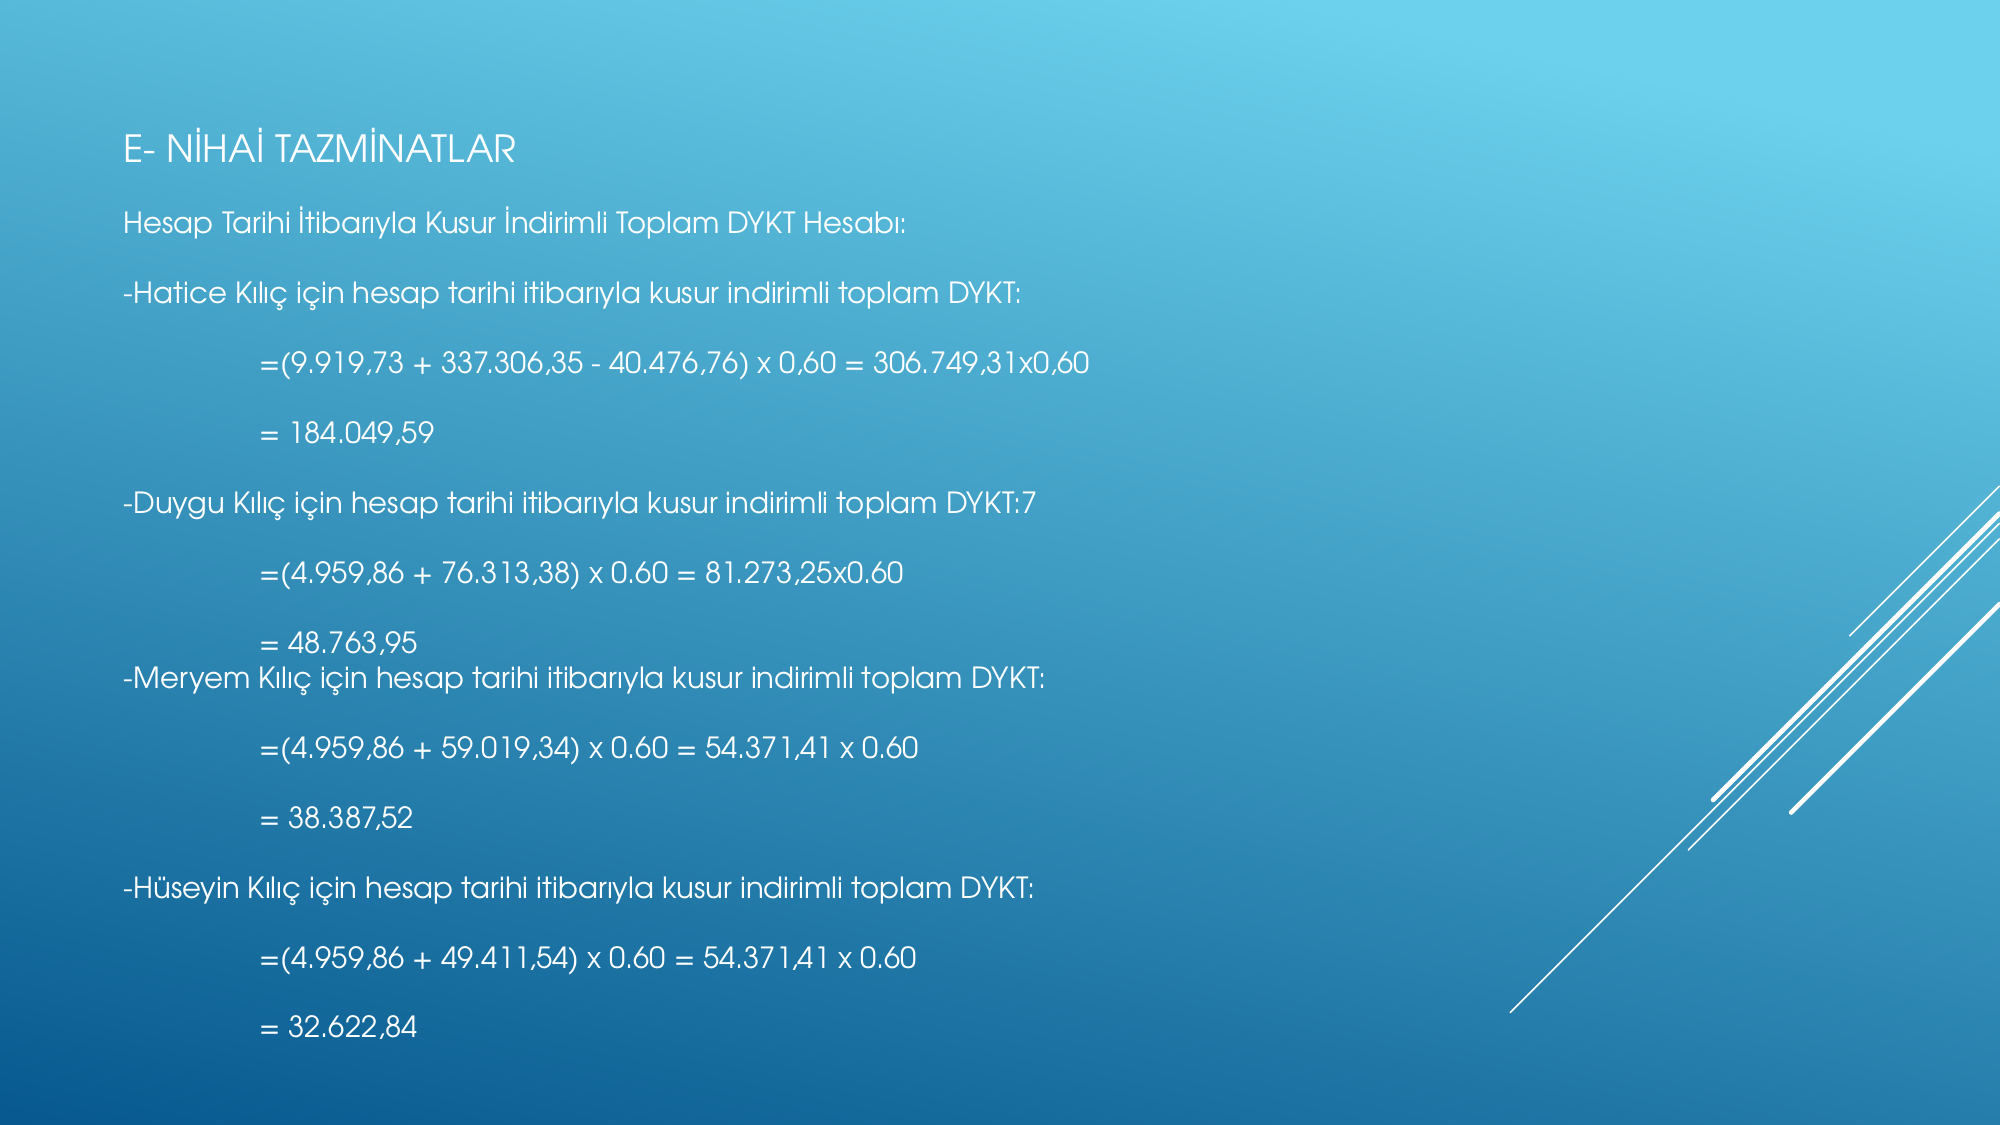

E- NİHAİ TAZMİNATLAR

Hesap Tarihi İtibarıyla Kusur İndirimli Toplam DYKT Hesabı:

-Hatice Kılıç için hesap tarihi itibarıyla kusur indirimli toplam DYKT:

                 =(9.919,73 + 337.306,35 - 40.476,76) x 0,60 = 306.749,31x0,60

                 = 184.049,59

-Duygu Kılıç için hesap tarihi itibarıyla kusur indirimli toplam DYKT:7

                 =(4.959,86 + 76.313,38) x 0.60 = 81.273,25x0.60

                 = 48.763,95
-Meryem Kılıç için hesap tarihi itibarıyla kusur indirimli toplam DYKT:

                 =(4.959,86 + 59.019,34) x 0.60 = 54.371,41 x 0.60

                 = 38.387,52

-Hüseyin Kılıç için hesap tarihi itibarıyla kusur indirimli toplam DYKT:

                 =(4.959,86 + 49.411,54) x 0.60 = 54.371,41 x 0.60

                 = 32.622,84